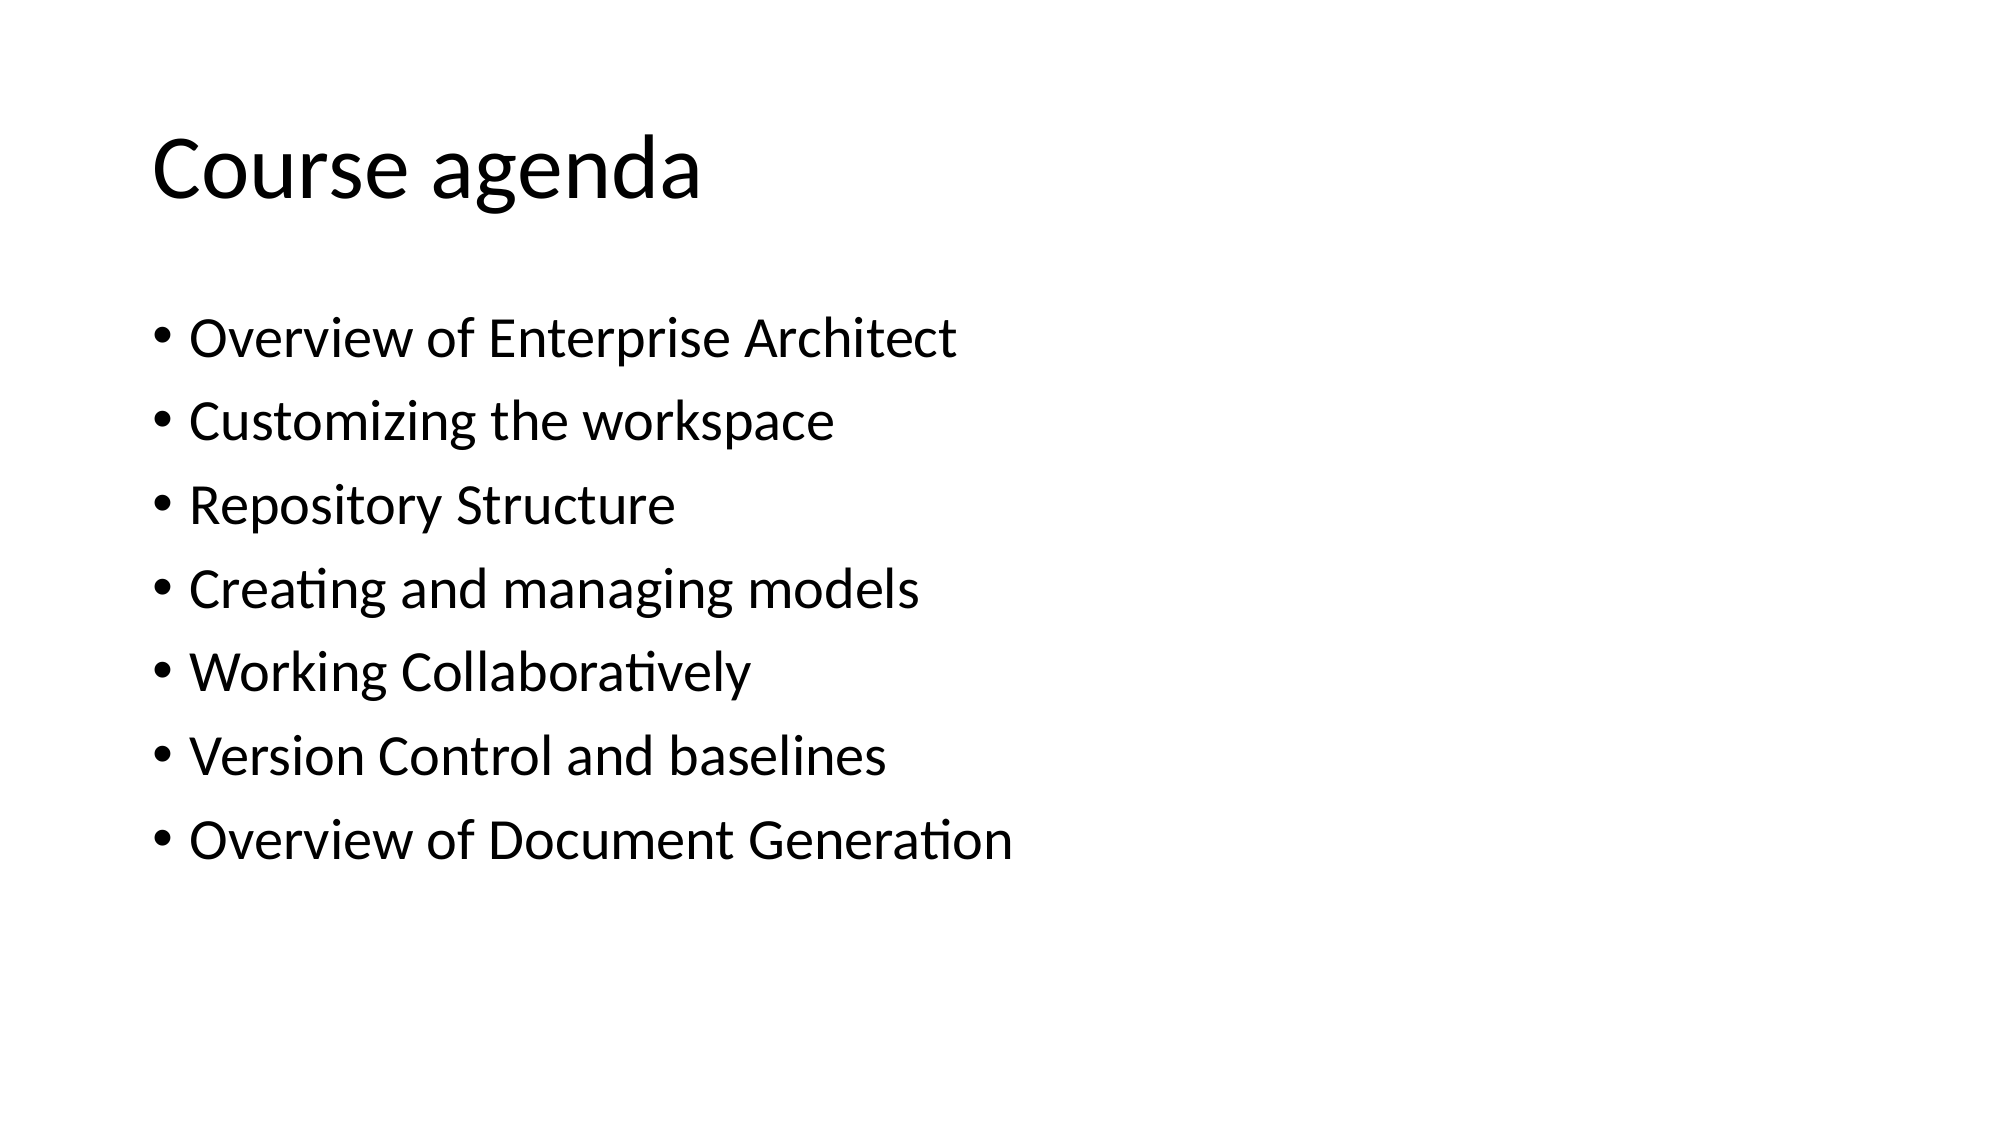

# Course agenda
Overview of Enterprise Architect
Customizing the workspace
Repository Structure
Creating and managing models
Working Collaboratively
Version Control and baselines
Overview of Document Generation